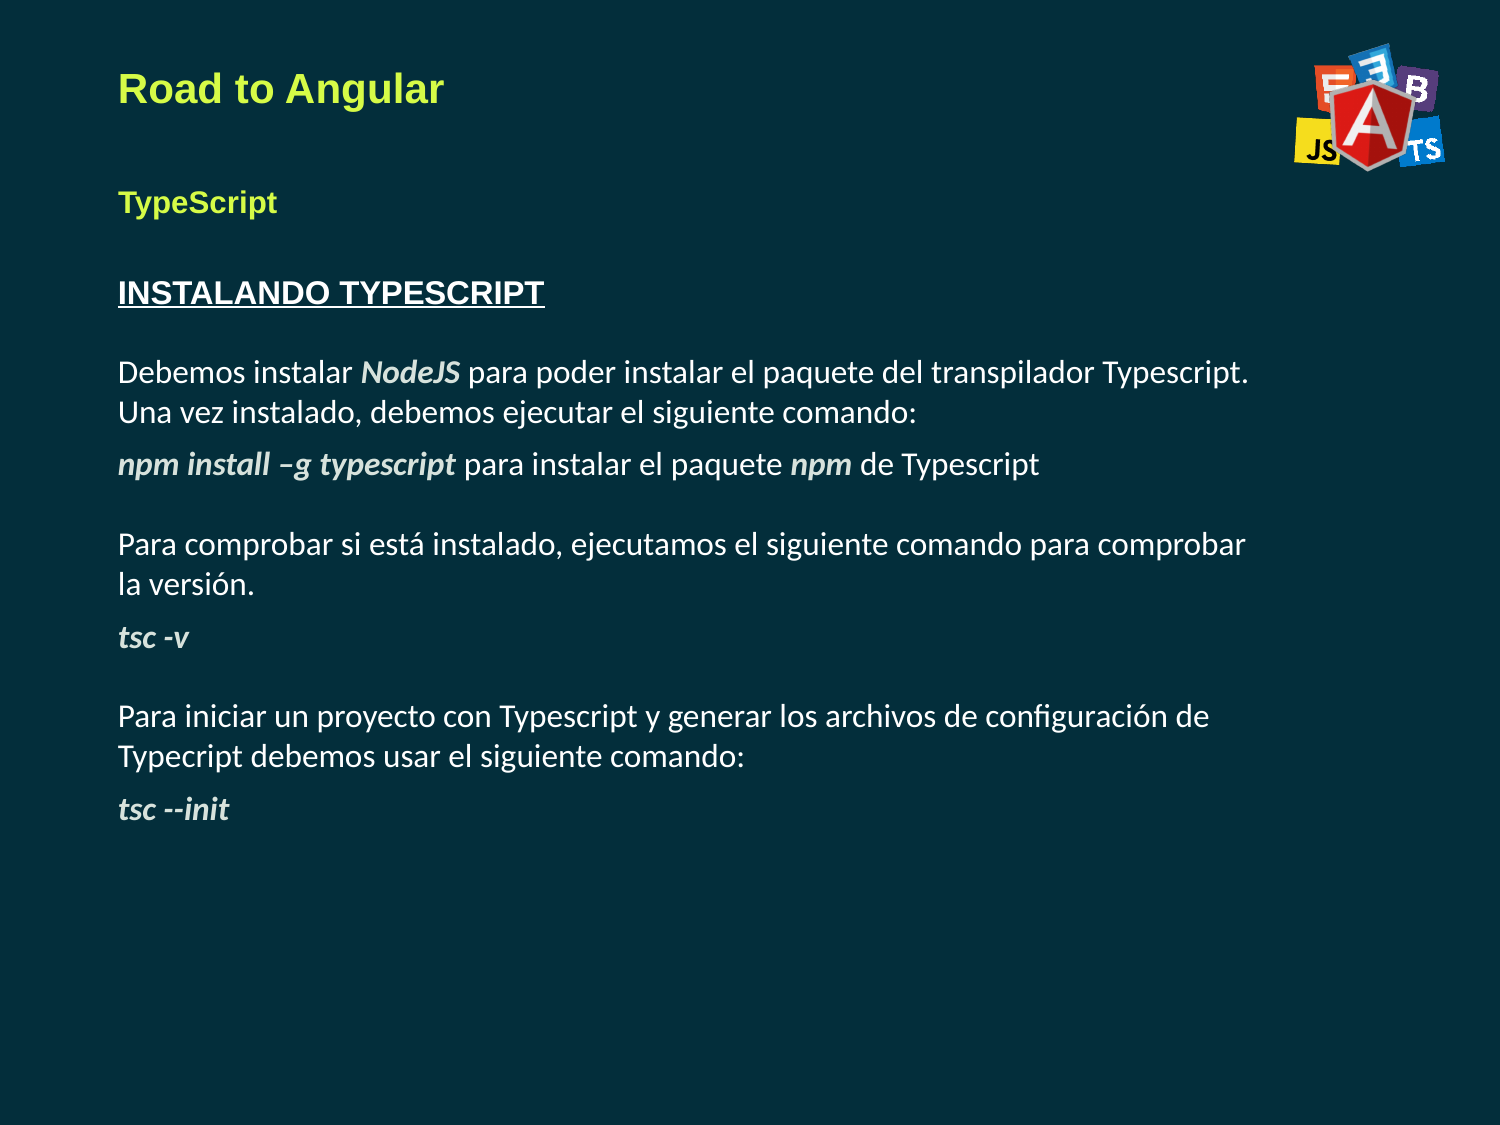

# Road to Angular
TypeScript
INSTALANDO TYPESCRIPT

Debemos instalar NodeJS para poder instalar el paquete del transpilador Typescript. Una vez instalado, debemos ejecutar el siguiente comando:
npm install –g typescript para instalar el paquete npm de Typescript

Para comprobar si está instalado, ejecutamos el siguiente comando para comprobar la versión.
tsc -v

Para iniciar un proyecto con Typescript y generar los archivos de configuración de Typecript debemos usar el siguiente comando:
tsc --init